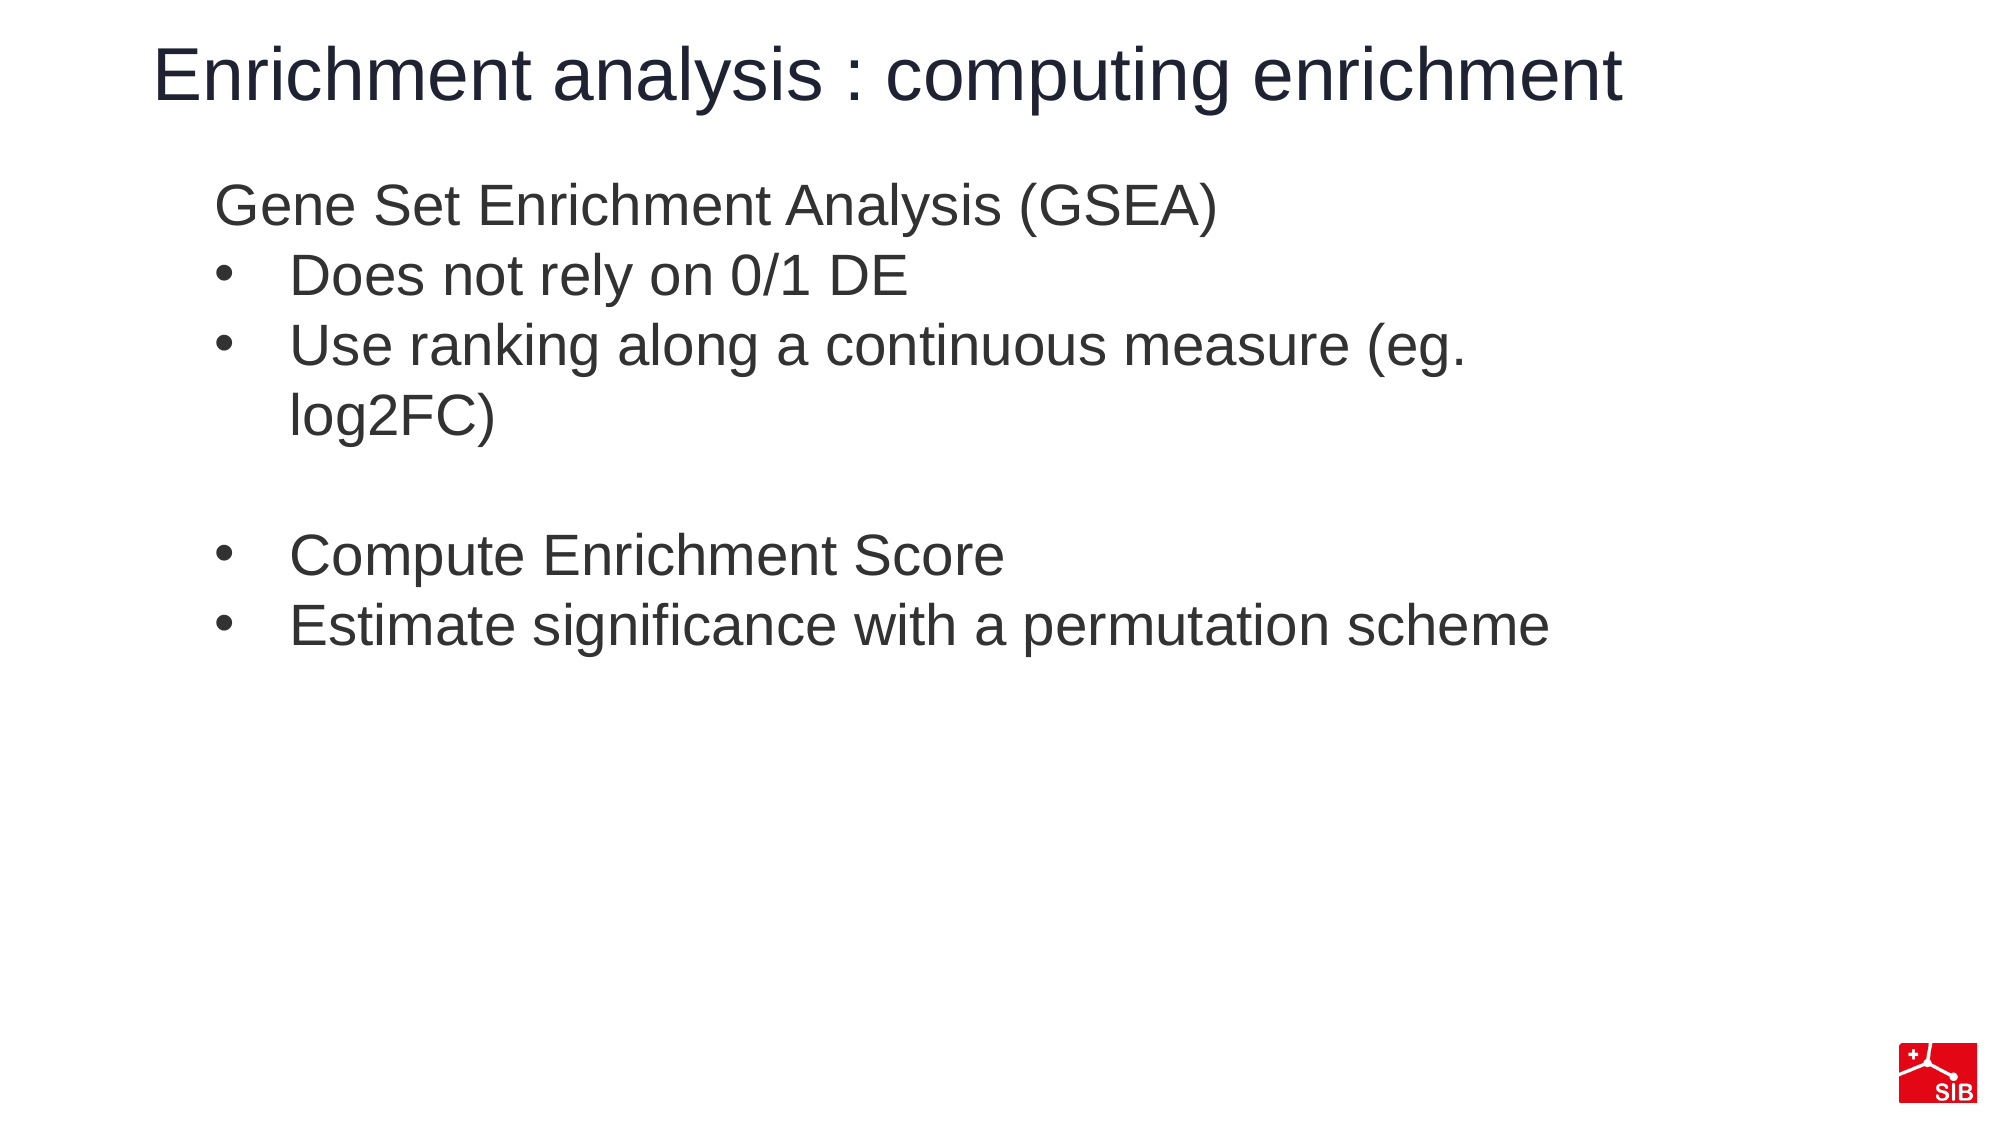

# Enrichment analysis : computing enrichment
Gene Set Enrichment Analysis (GSEA)
Does not rely on 0/1 DE
Use ranking along a continuous measure (eg. log2FC)

Compute Enrichment Score
Estimate significance with a permutation scheme